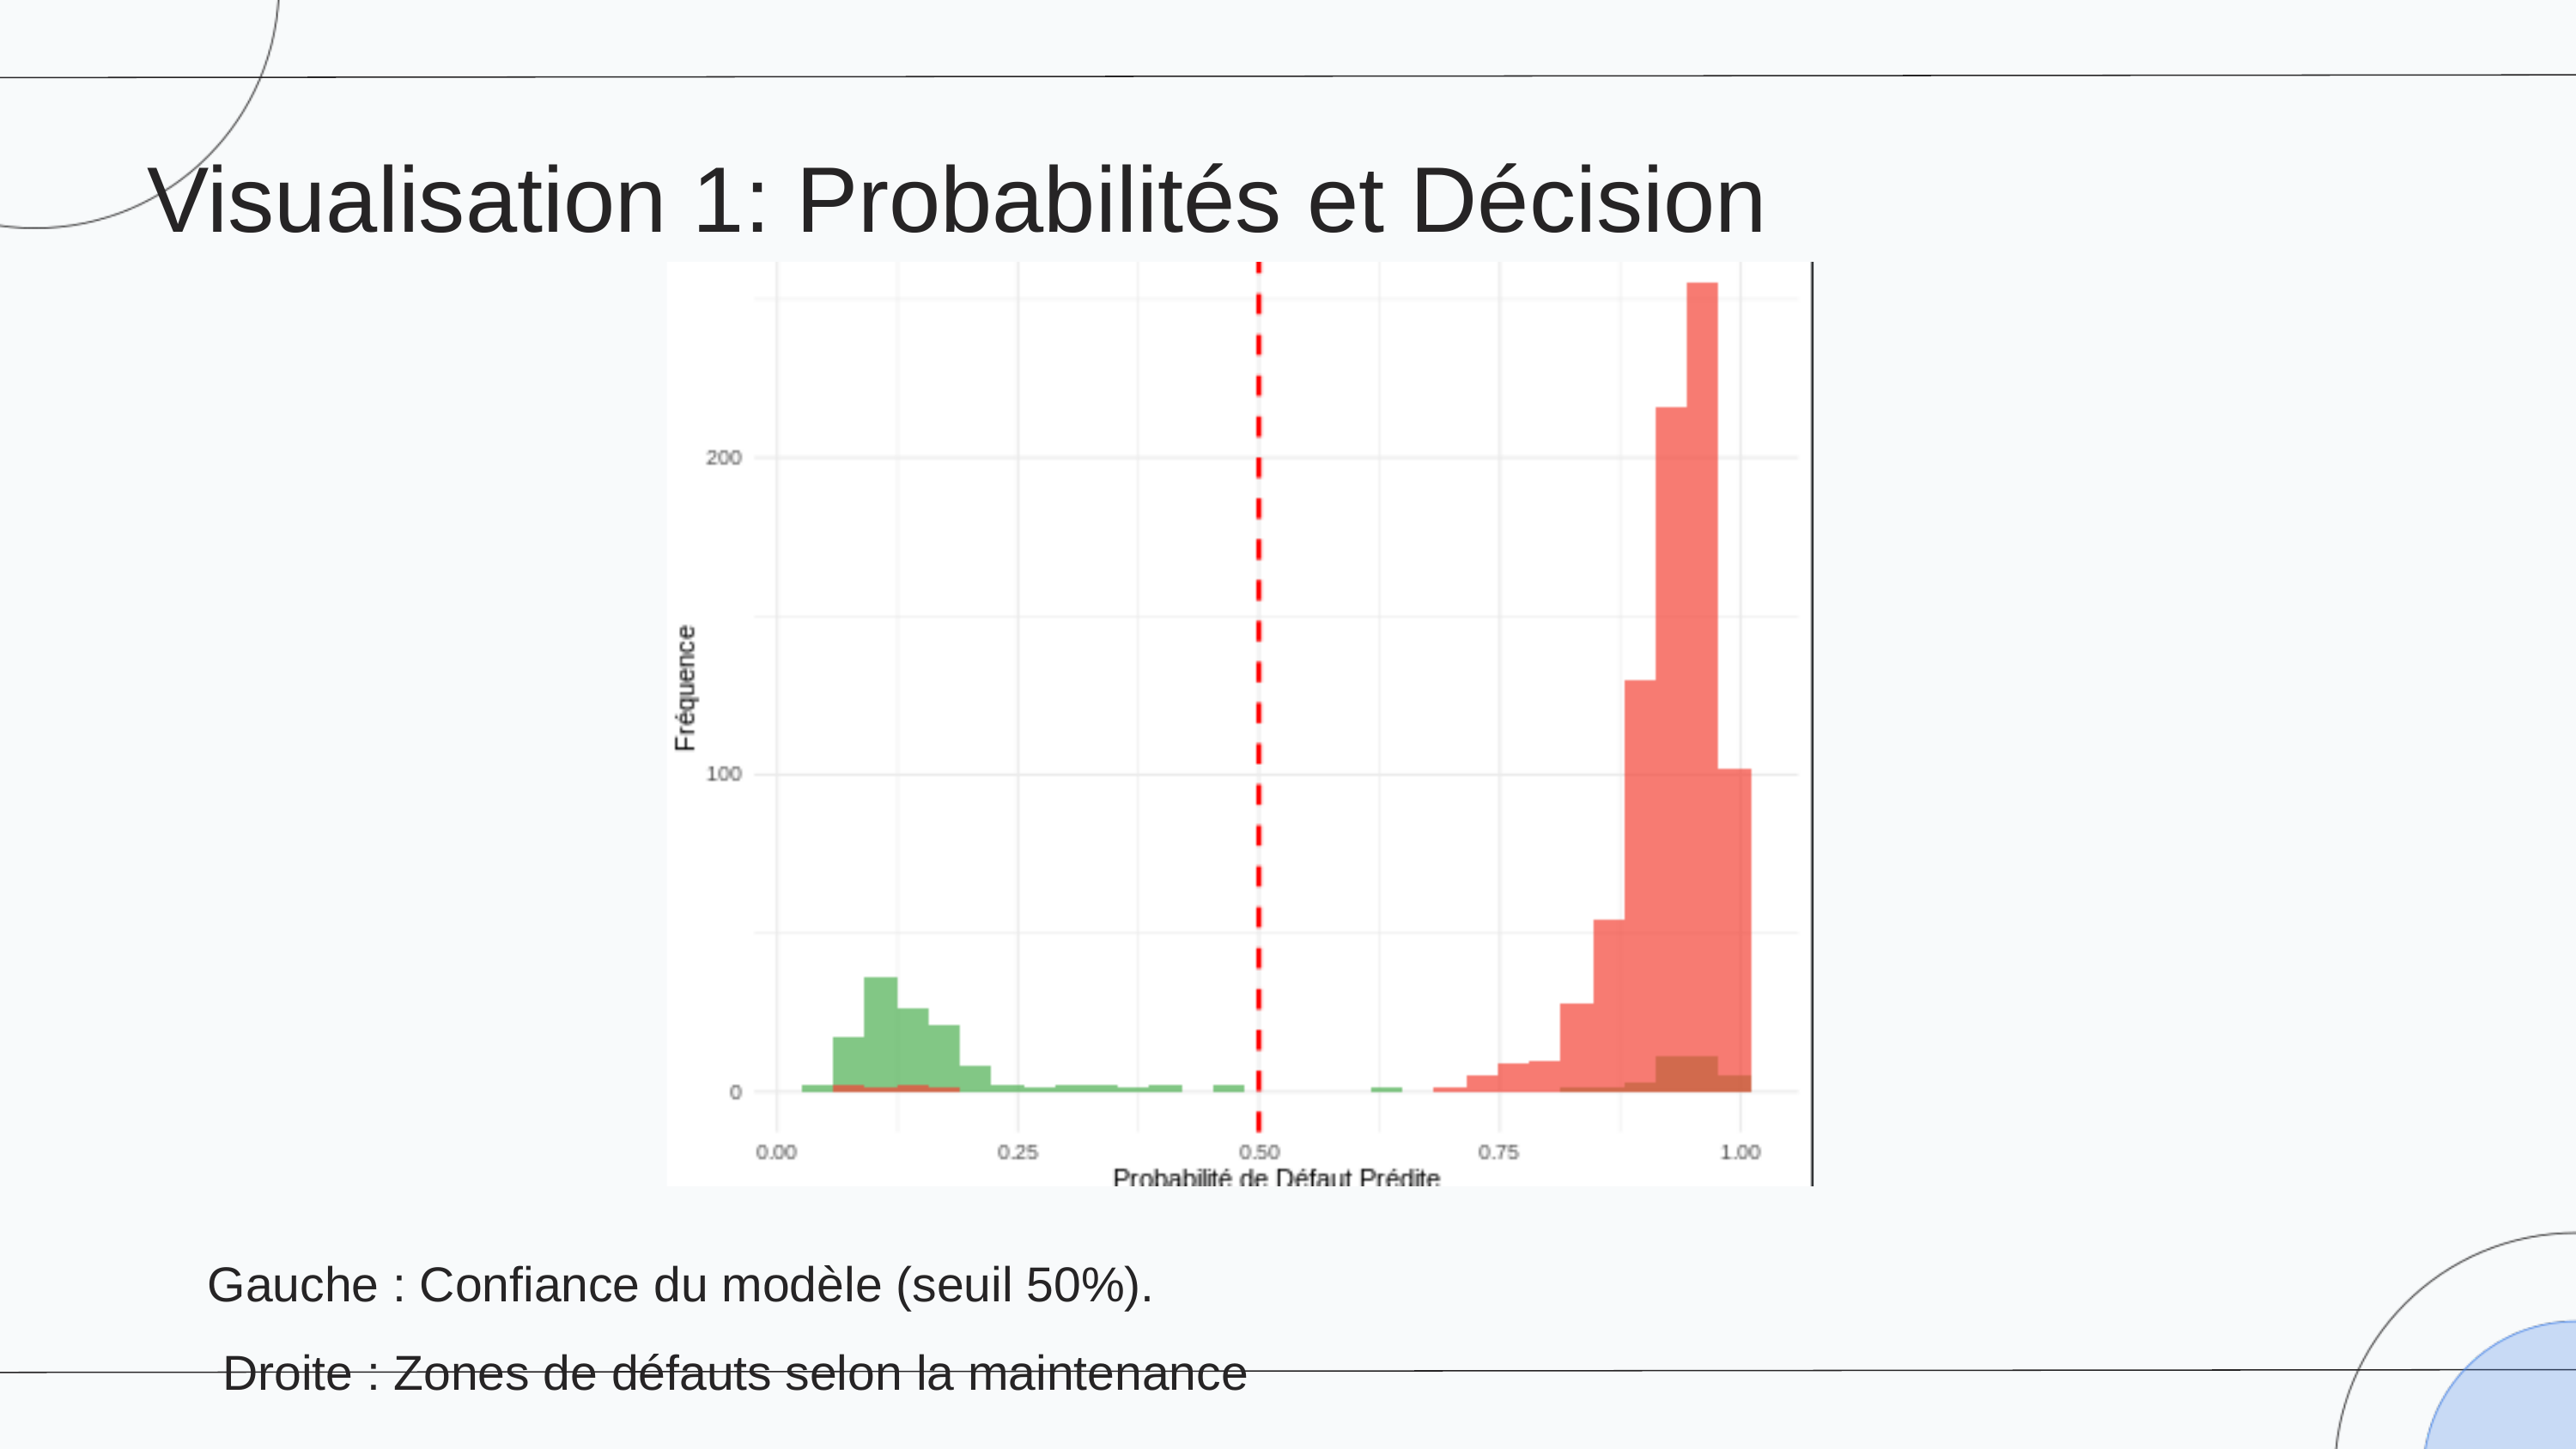

Visualisation 1: Probabilités et Décision

Gauche : Confiance du modèle (seuil 50%).
        Droite : Zones de défauts selon la maintenance